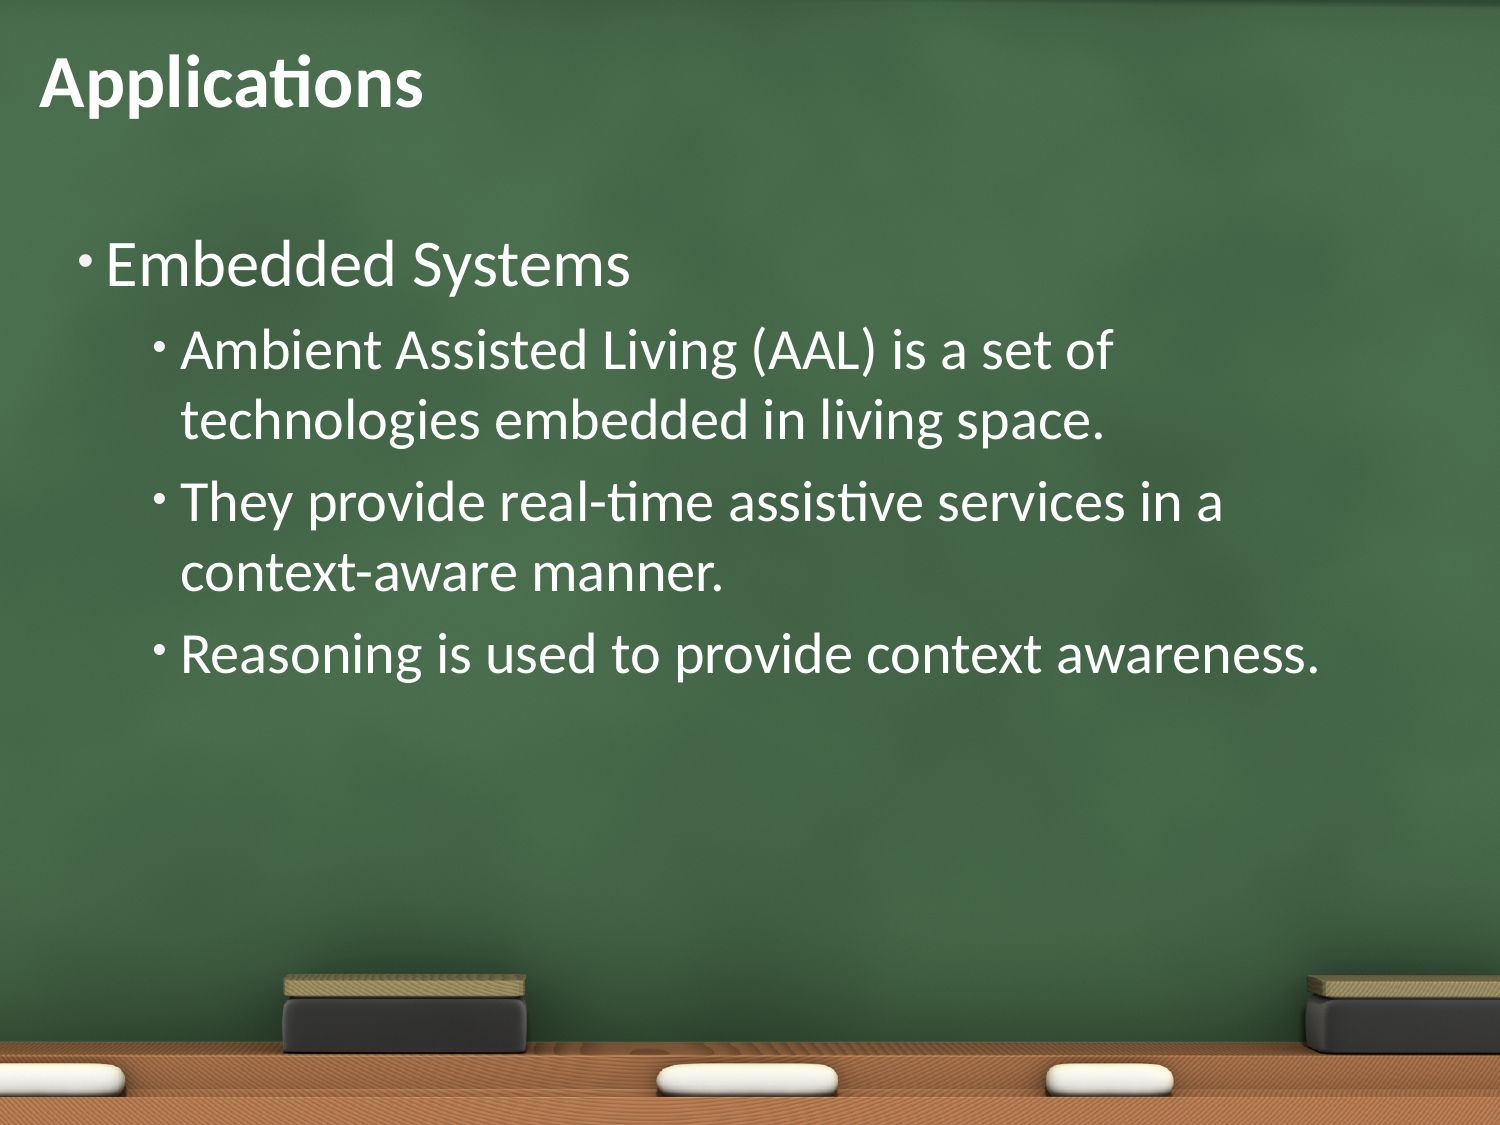

# Applications
Embedded Systems
Ambient Assisted Living (AAL) is a set of technologies embedded in living space.
They provide real-time assistive services in a context-aware manner.
Reasoning is used to provide context awareness.